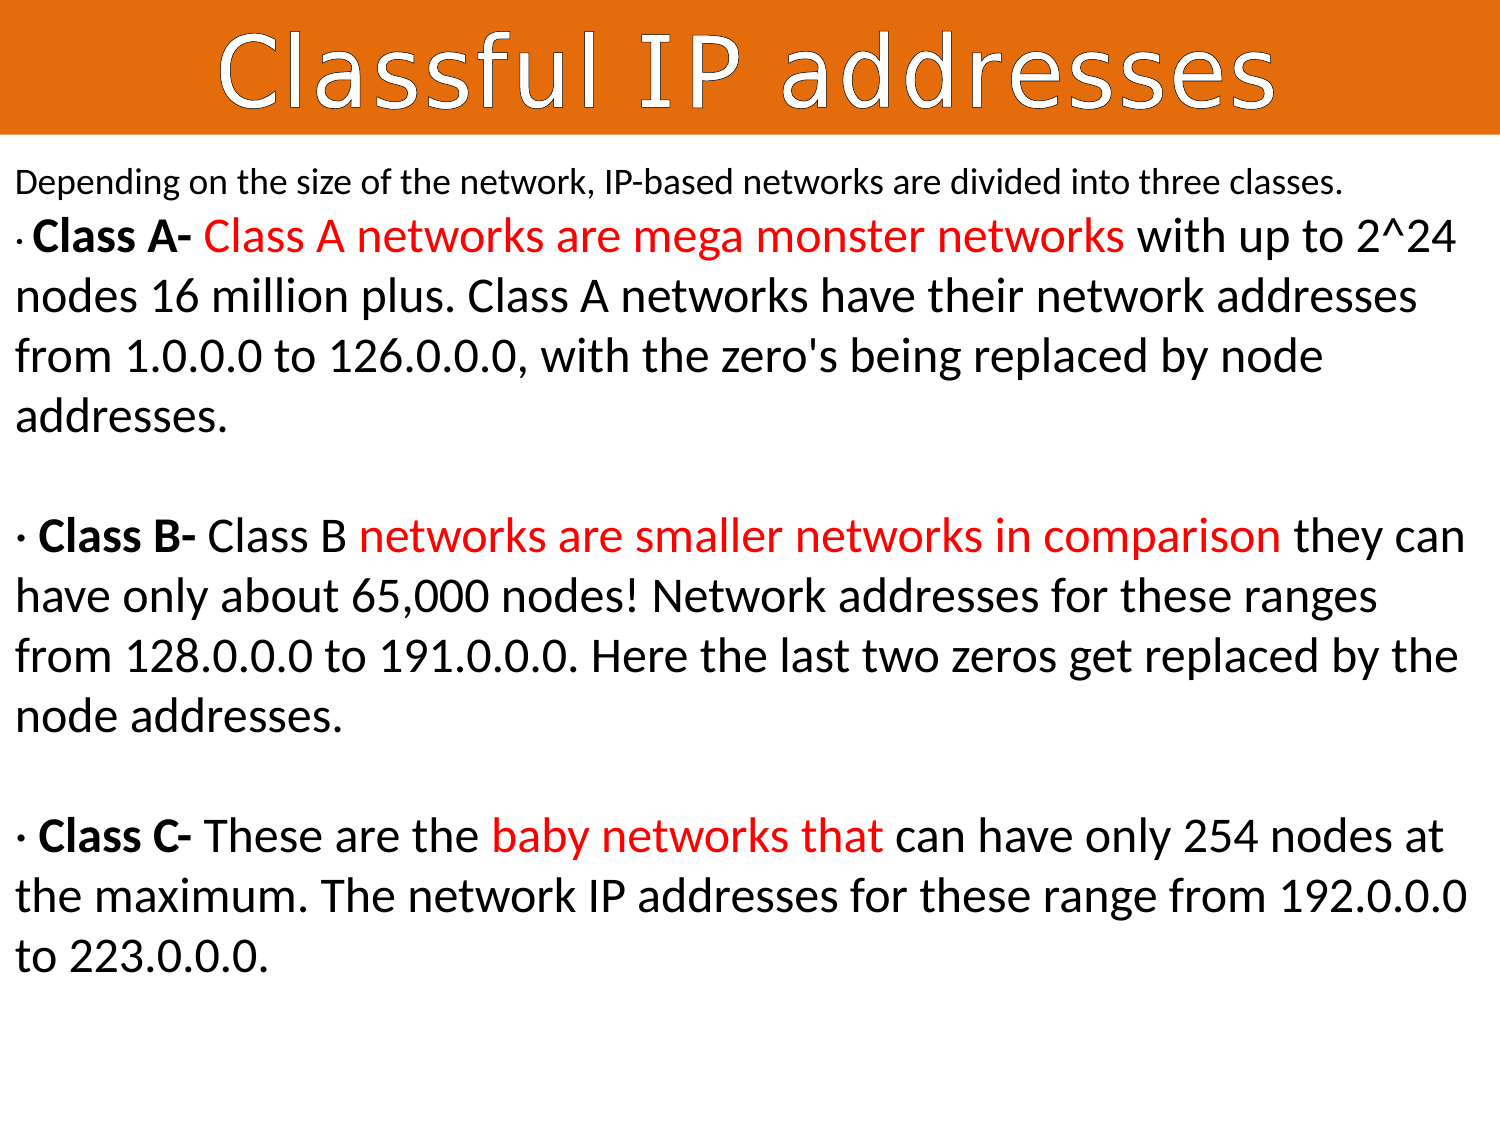

Classful IP addresses
Depending on the size of the network, IP-based networks are divided into three classes.
· Class A- Class A networks are mega monster networks with up to 2^24 nodes 16 million plus. Class A networks have their network addresses from 1.0.0.0 to 126.0.0.0, with the zero's being replaced by node addresses.
· Class B- Class B networks are smaller networks in comparison they can have only about 65,000 nodes! Network addresses for these ranges from 128.0.0.0 to 191.0.0.0. Here the last two zeros get replaced by the node addresses.
· Class C- These are the baby networks that can have only 254 nodes at the maximum. The network IP addresses for these range from 192.0.0.0 to 223.0.0.0.